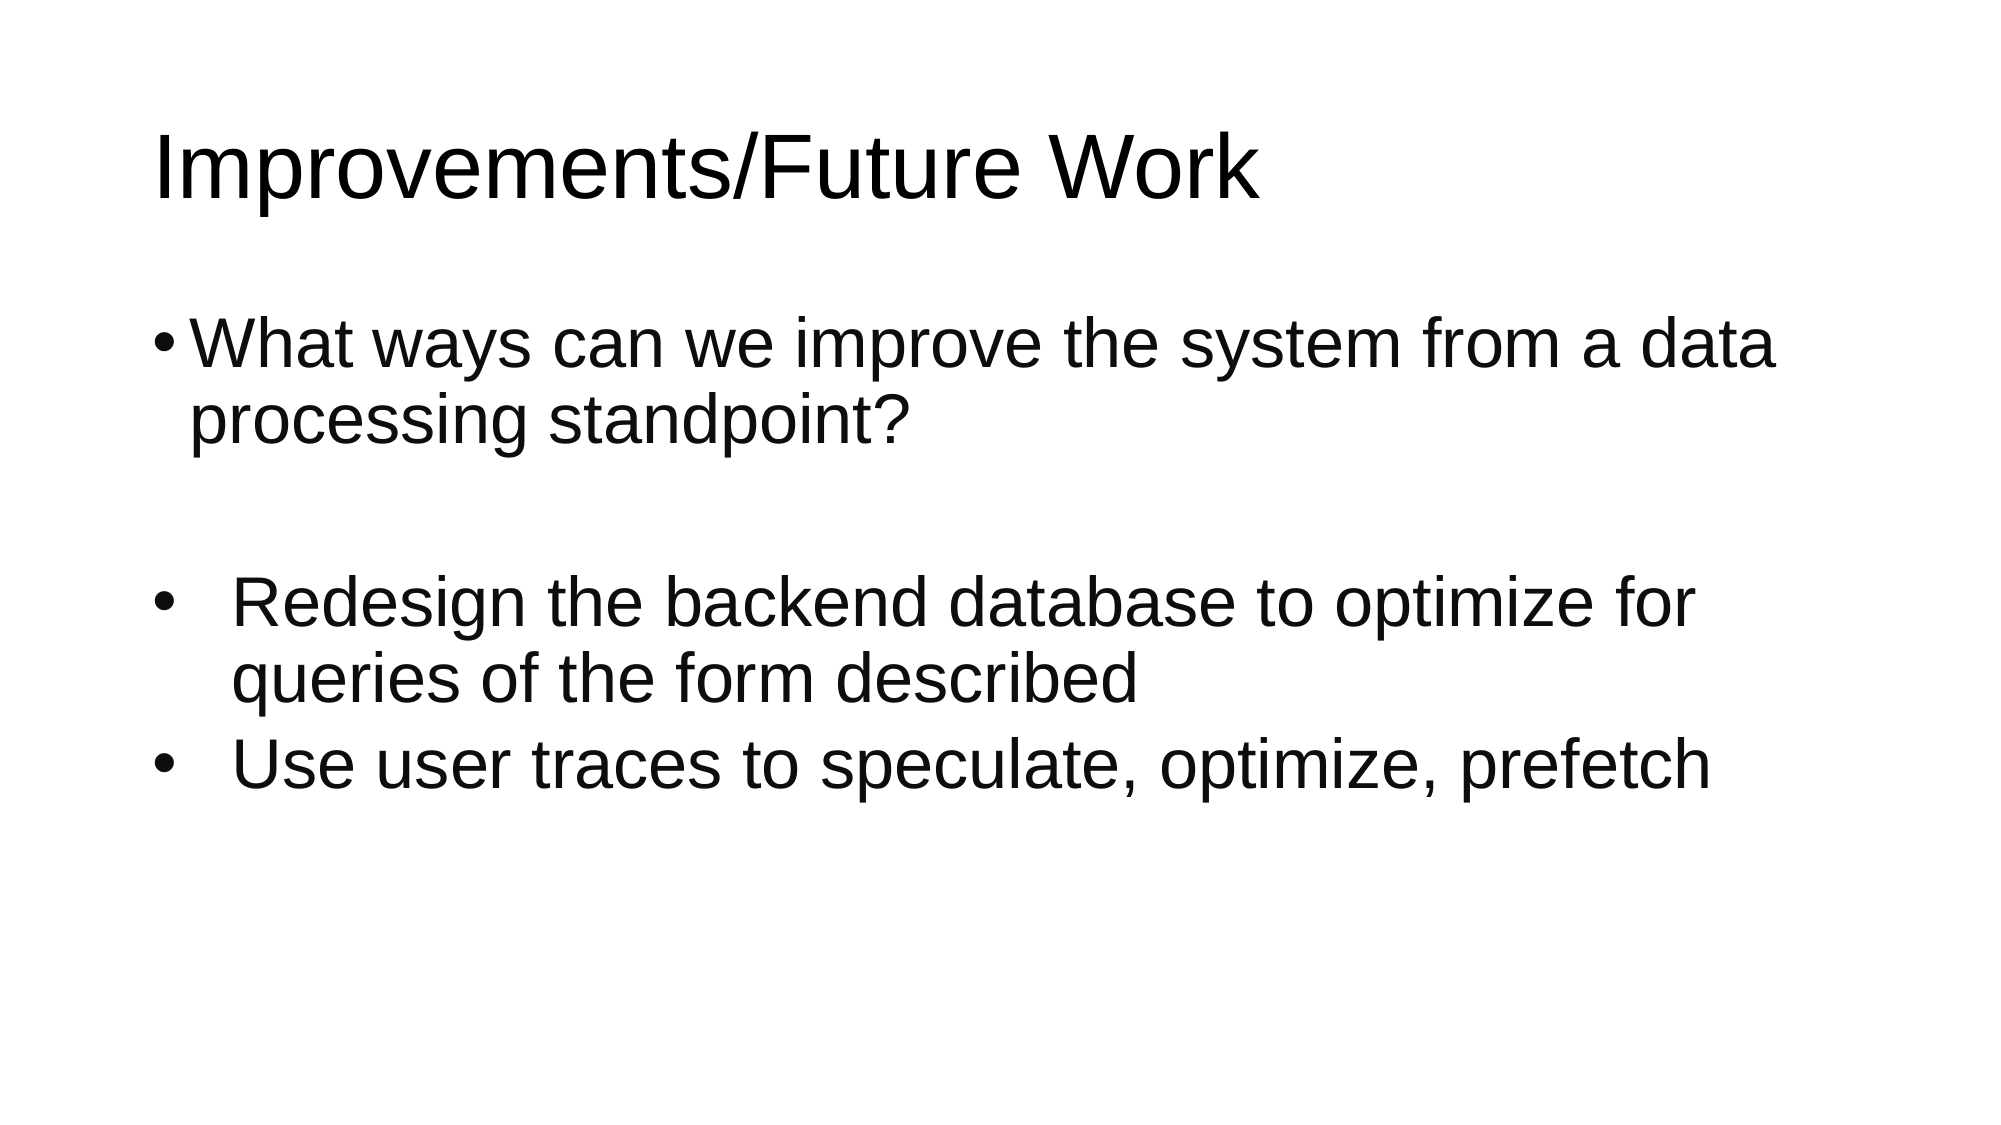

# Improvements/Future Work
What ways can we improve the system from a data processing standpoint?

Redesign the backend database to optimize for queries of the form described
Use user traces to speculate, optimize, prefetch